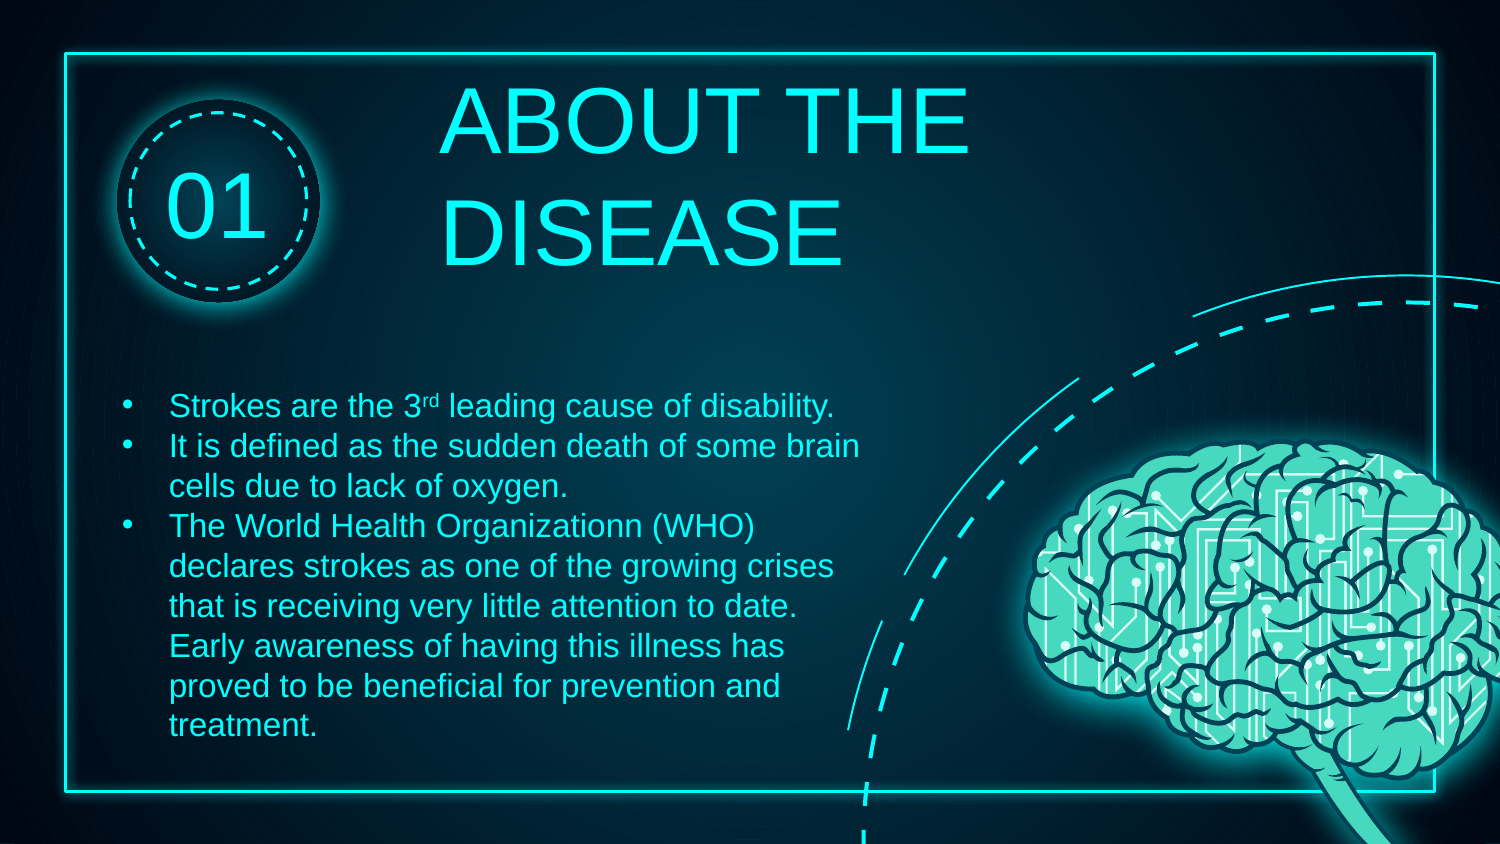

01
# ABOUT THE DISEASE

Strokes are the 3rd leading cause of disability.
It is defined as the sudden death of some brain cells due to lack of oxygen.
The World Health Organizationn (WHO) declares strokes as one of the growing crises that is receiving very little attention to date. Early awareness of having this illness has proved to be beneficial for prevention and treatment.